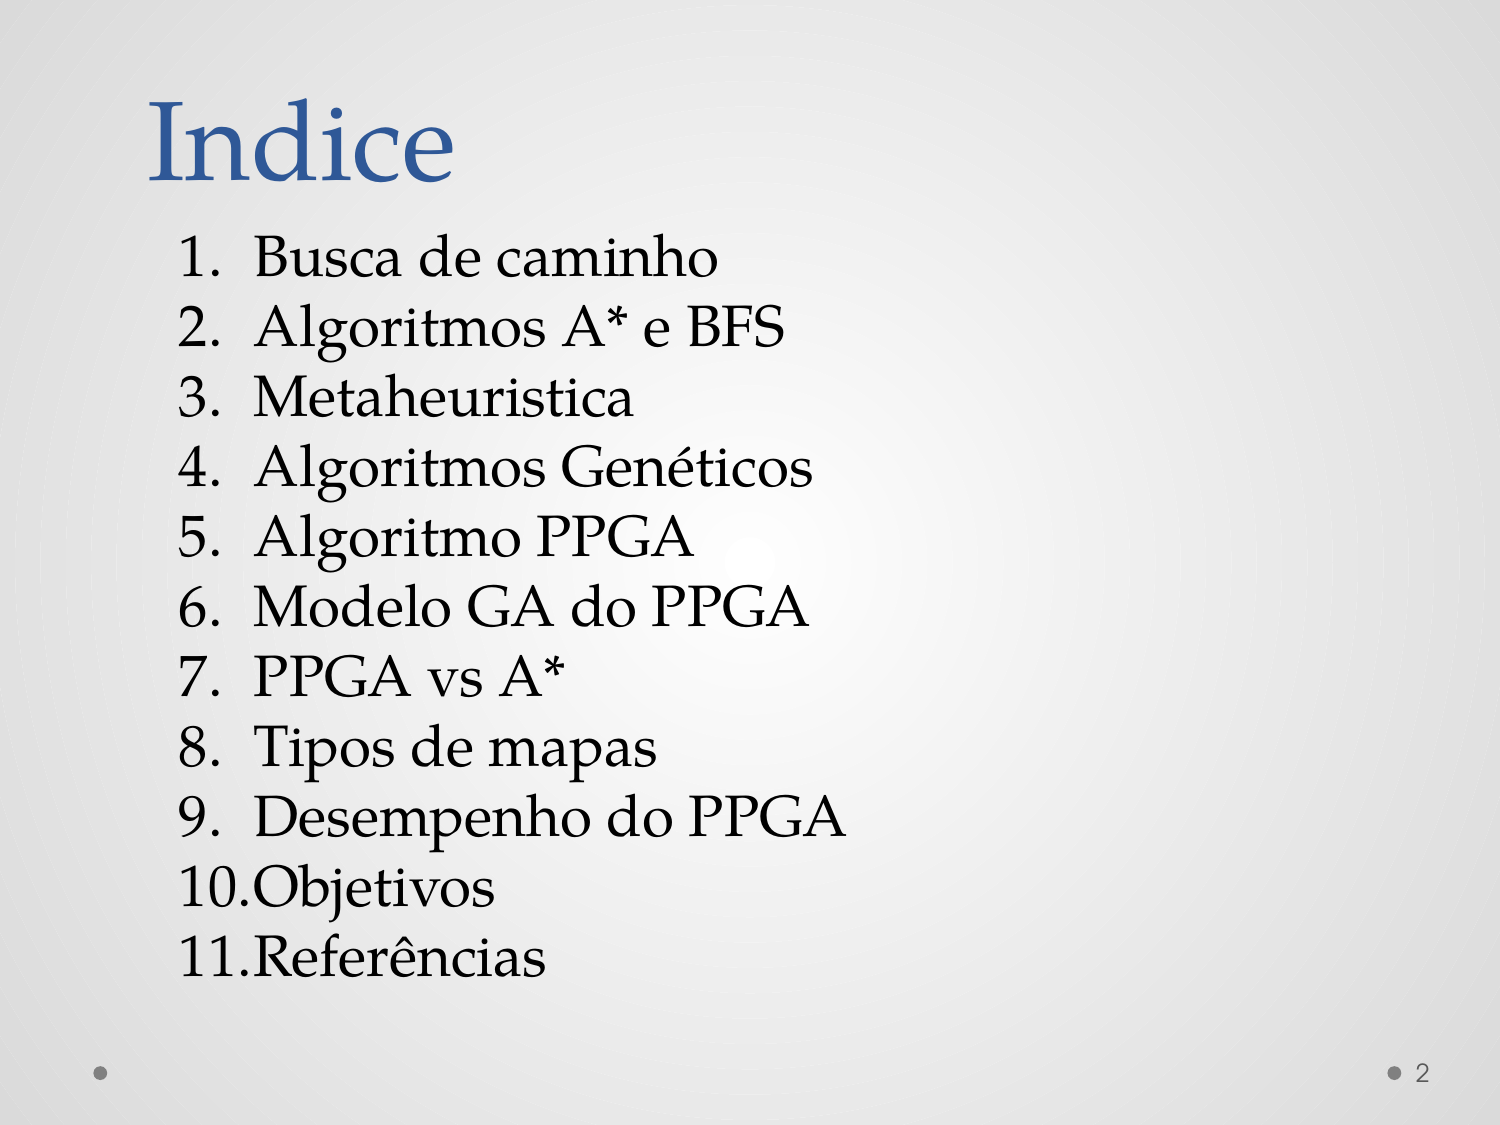

# Indice
Busca de caminho
Algoritmos A* e BFS
Metaheuristica
Algoritmos Genéticos
Algoritmo PPGA
Modelo GA do PPGA
PPGA vs A*
Tipos de mapas
Desempenho do PPGA
Objetivos
Referências

2